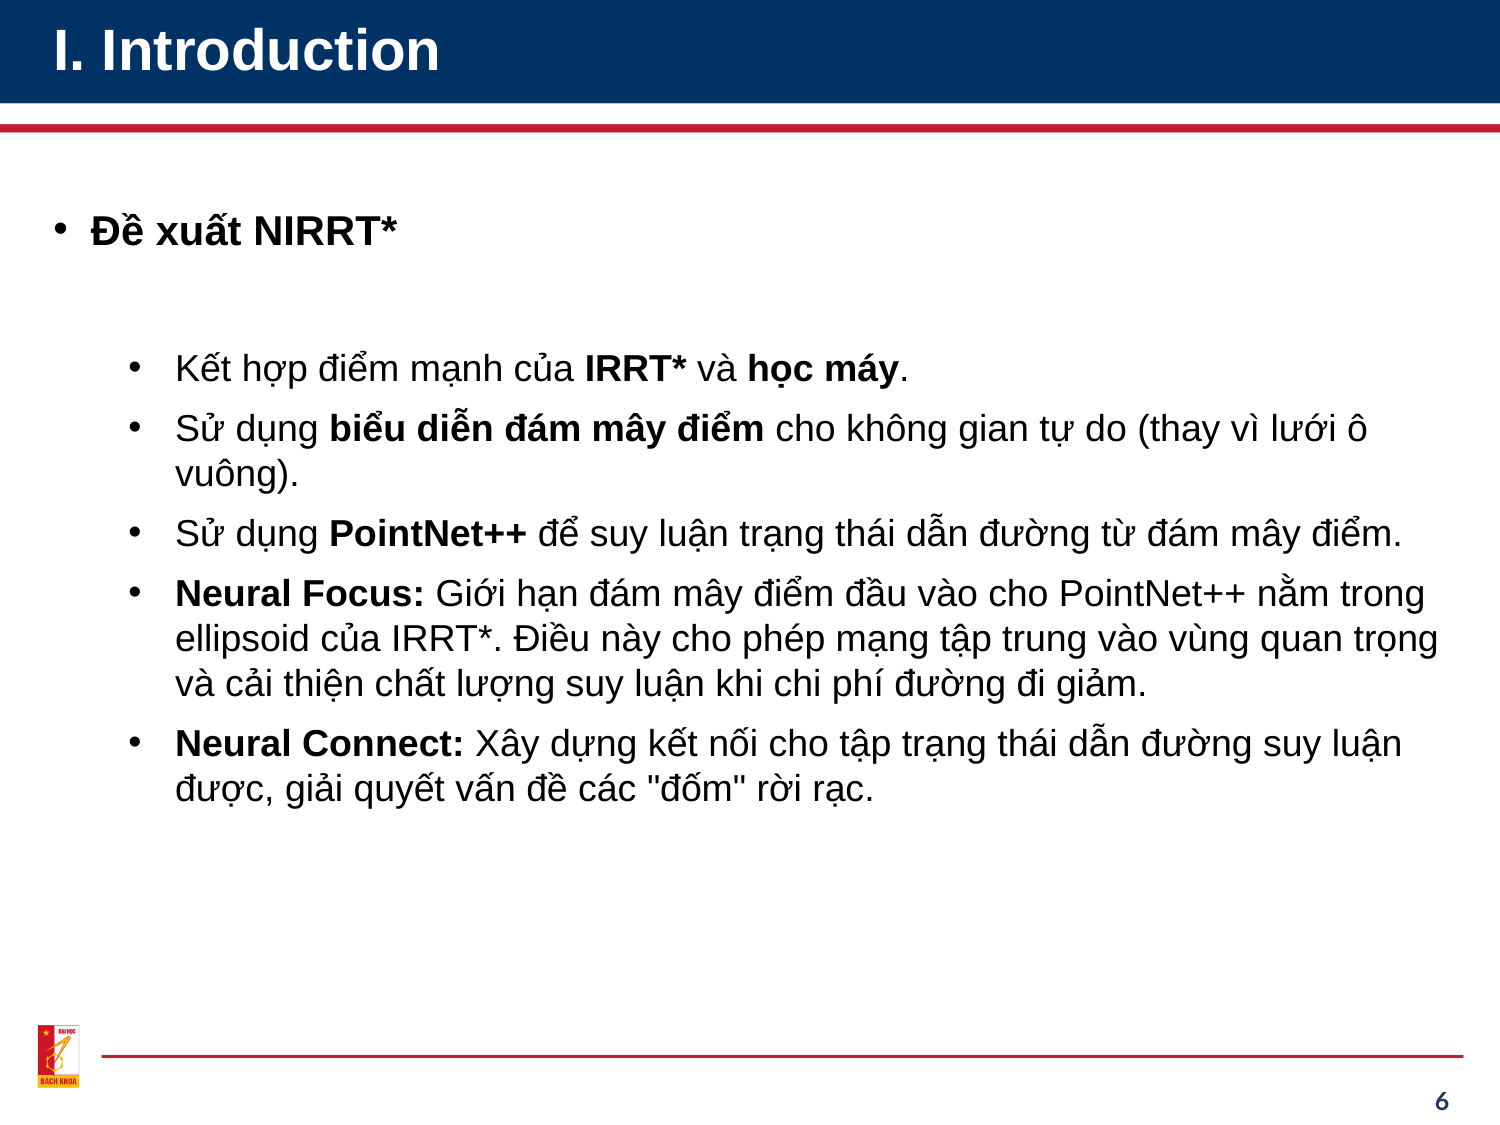

# I. Introduction

Đề xuất NIRRT*

Kết hợp điểm mạnh của IRRT* và học máy.
Sử dụng biểu diễn đám mây điểm cho không gian tự do (thay vì lưới ô vuông).
Sử dụng PointNet++ để suy luận trạng thái dẫn đường từ đám mây điểm.
Neural Focus: Giới hạn đám mây điểm đầu vào cho PointNet++ nằm trong ellipsoid của IRRT*. Điều này cho phép mạng tập trung vào vùng quan trọng và cải thiện chất lượng suy luận khi chi phí đường đi giảm.
Neural Connect: Xây dựng kết nối cho tập trạng thái dẫn đường suy luận được, giải quyết vấn đề các "đốm" rời rạc.

6